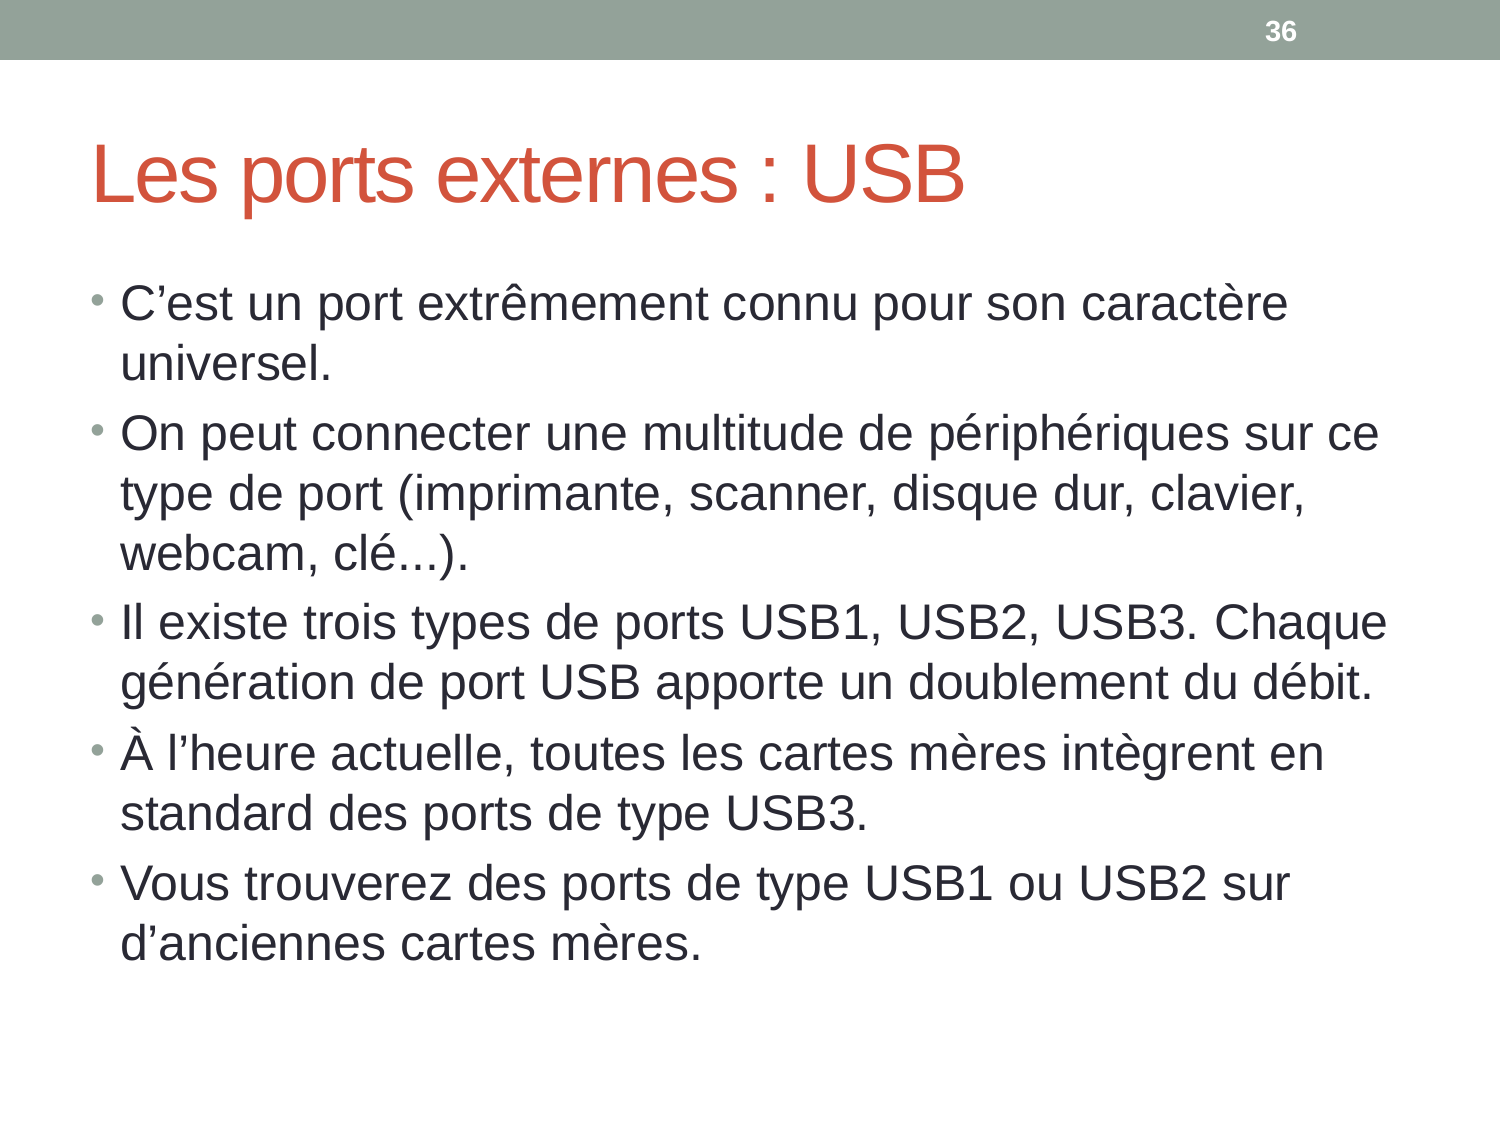

36
# Les ports externes : USB
C’est un port extrêmement connu pour son caractère universel.
On peut connecter une multitude de périphériques sur ce type de port (imprimante, scanner, disque dur, clavier, webcam, clé...).
Il existe trois types de ports USB1, USB2, USB3. Chaque génération de port USB apporte un doublement du débit.
À l’heure actuelle, toutes les cartes mères intègrent en standard des ports de type USB3.
Vous trouverez des ports de type USB1 ou USB2 sur d’anciennes cartes mères.